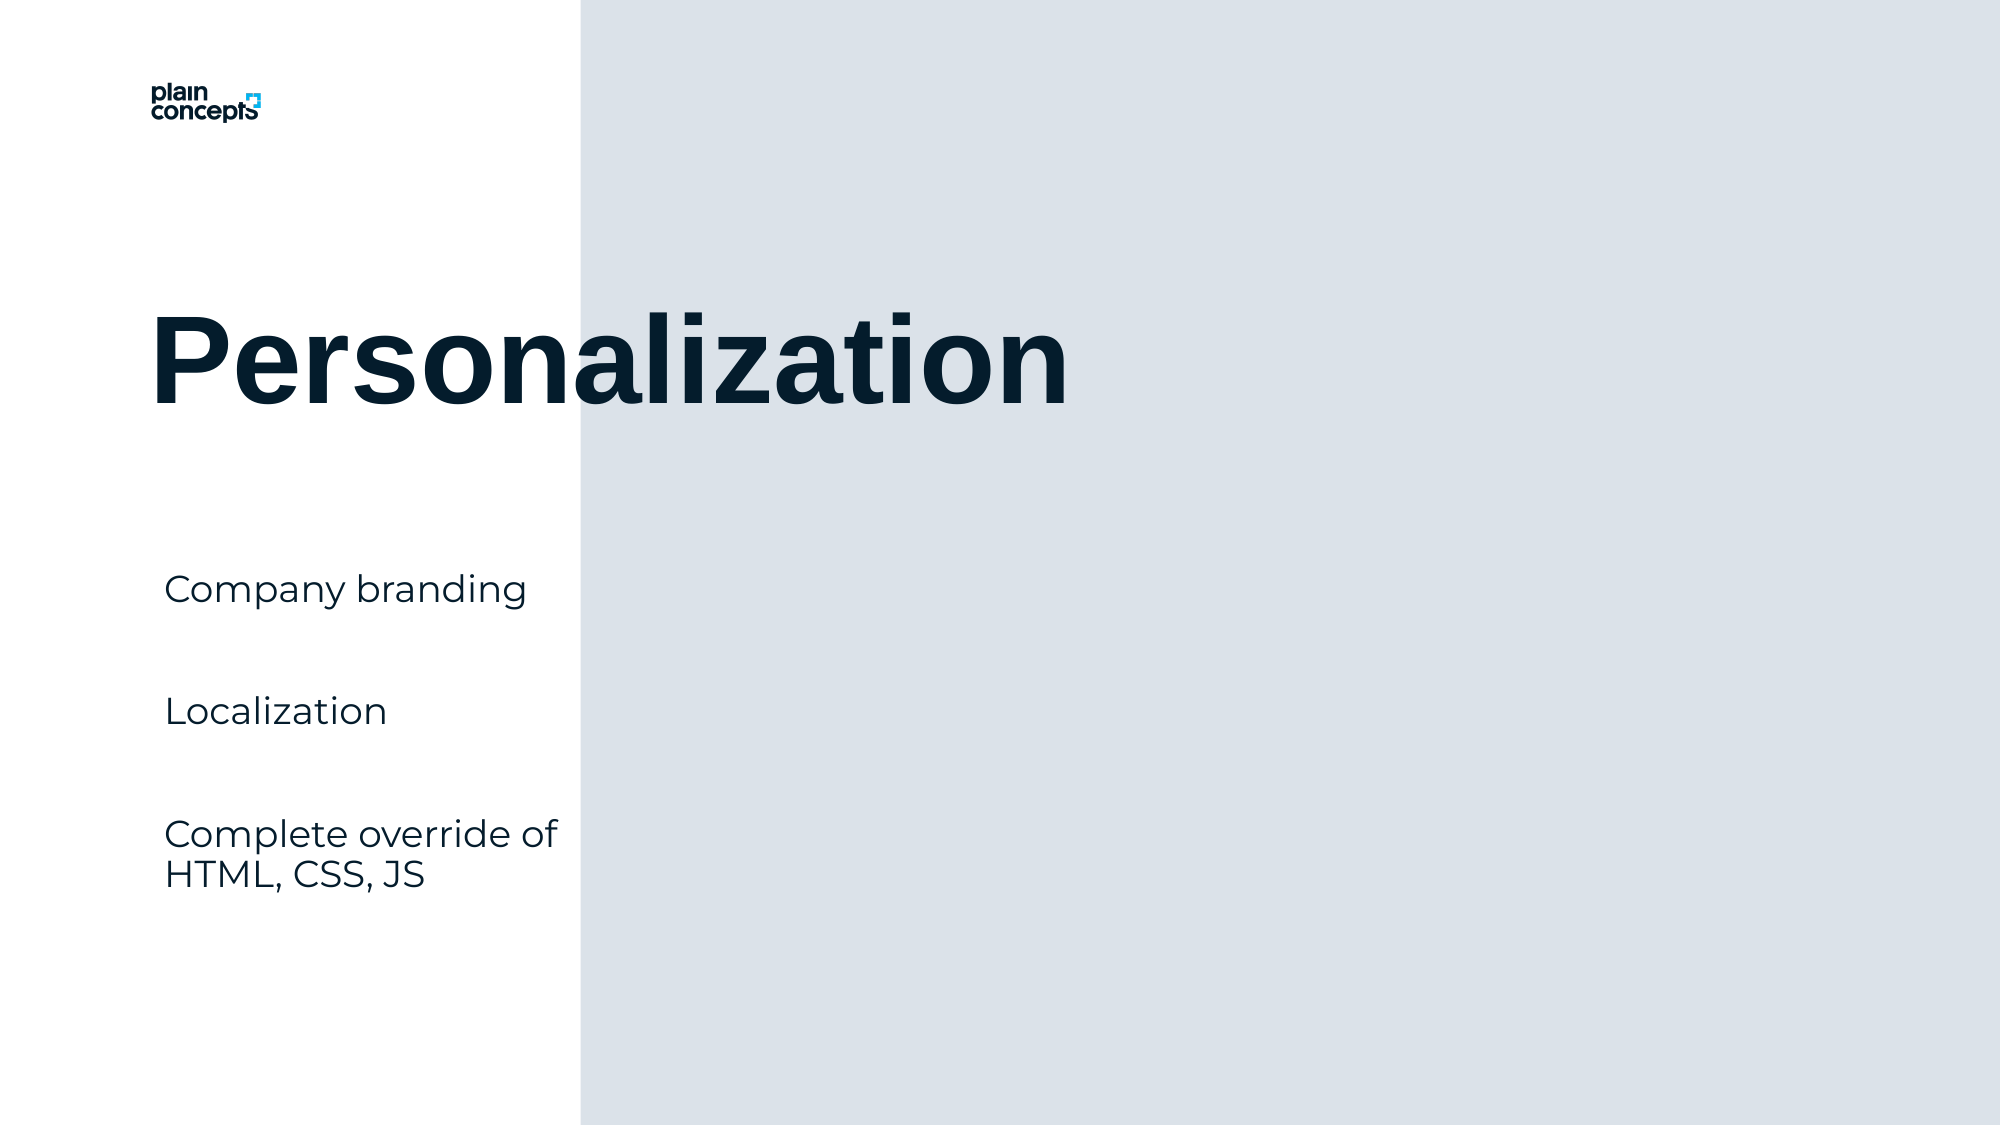

Personalization
Company branding

Localization

Complete override of HTML, CSS, JS